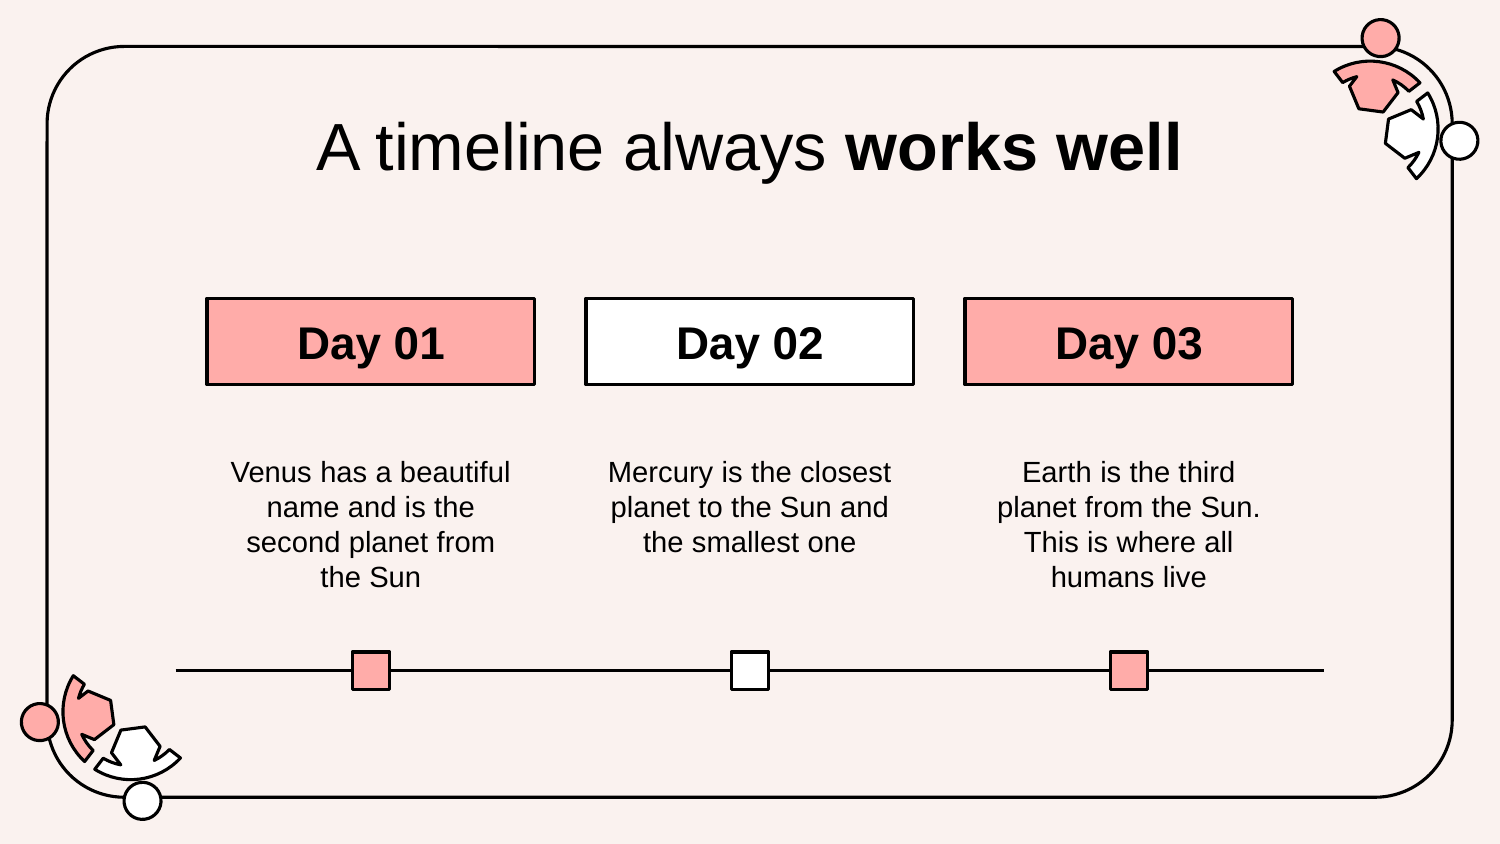

# A timeline always works well
Day 01
Day 02
Day 03
Venus has a beautiful name and is the second planet from the Sun
Mercury is the closest planet to the Sun and the smallest one
Earth is the third planet from the Sun. This is where all humans live